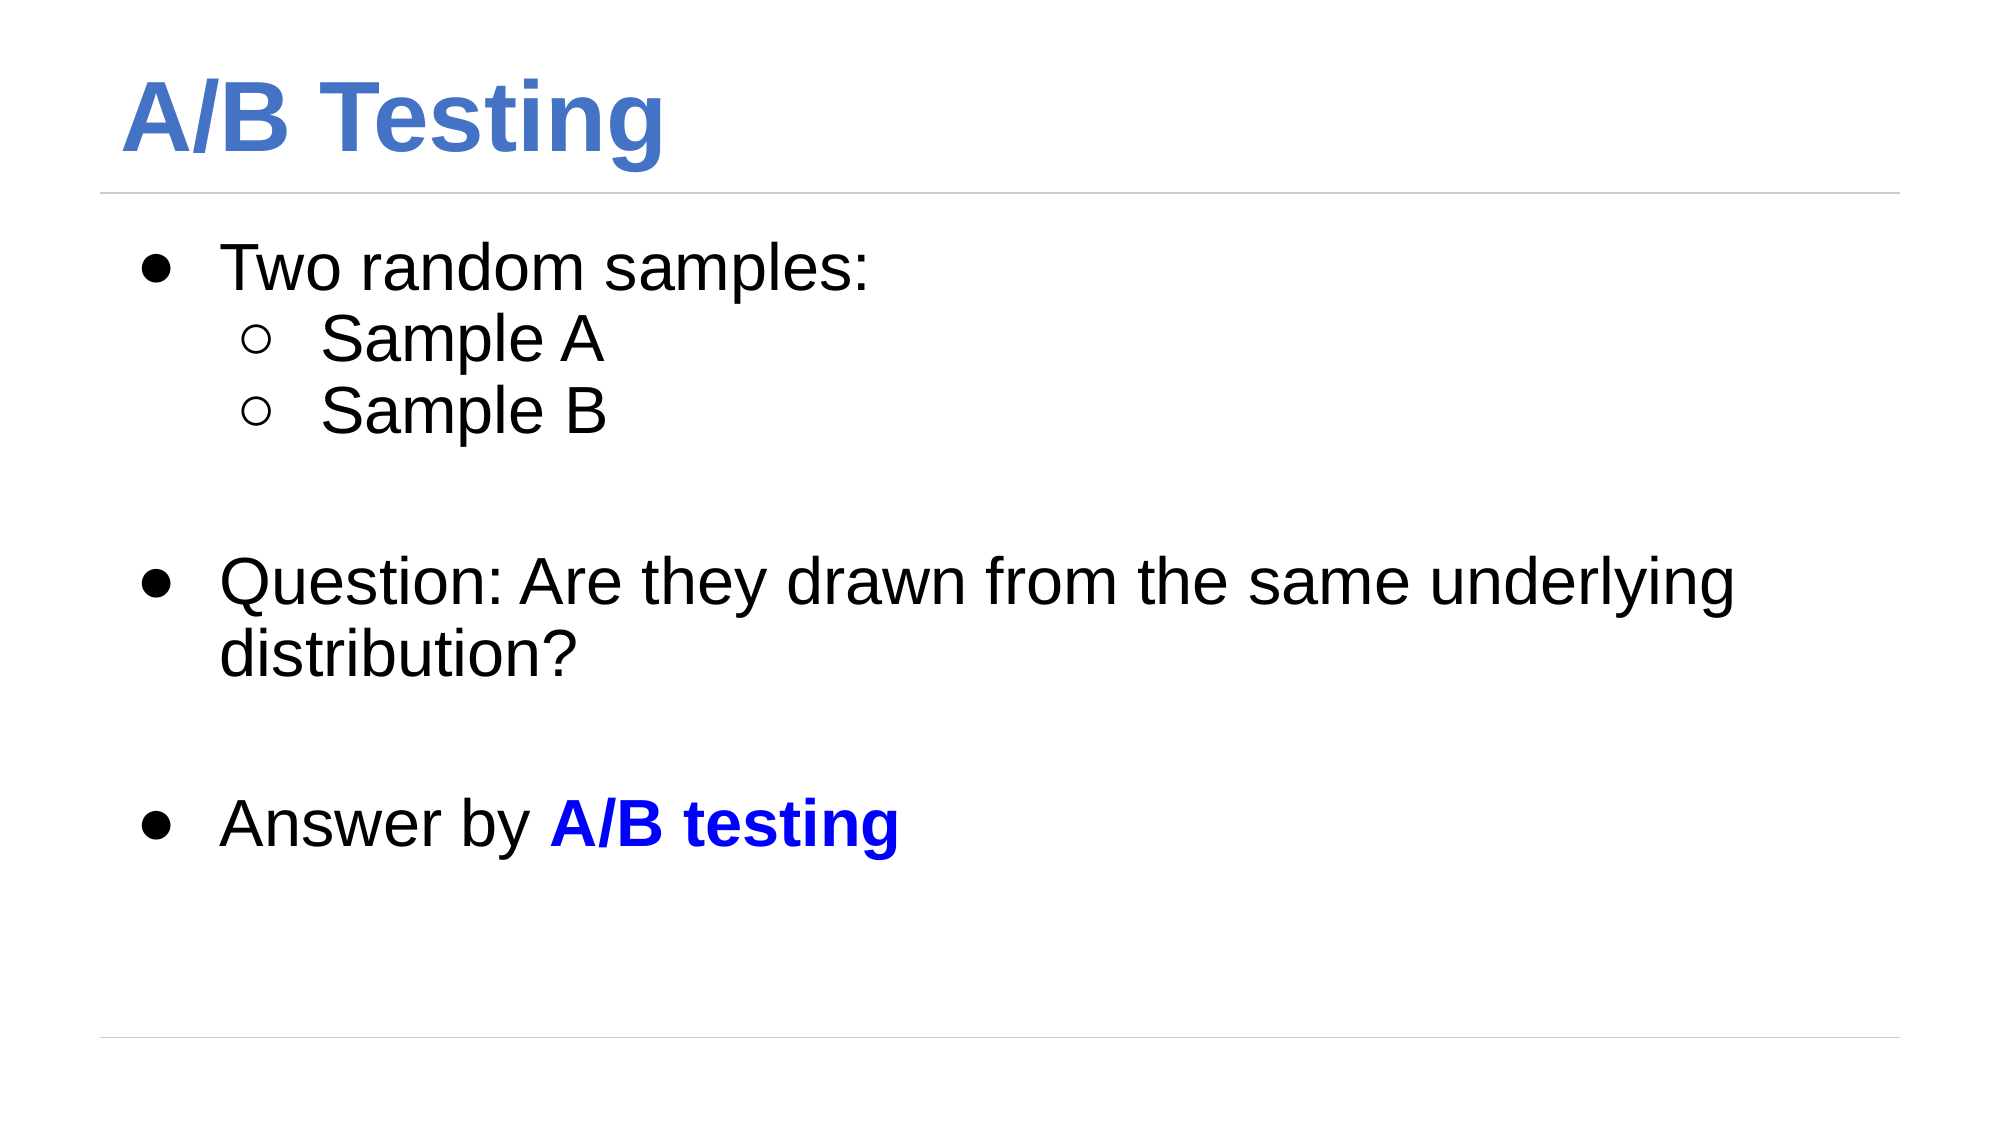

# A/B Testing
Two random samples:
Sample A
Sample B

Question: Are they drawn from the same underlying distribution?

Answer by A/B testing